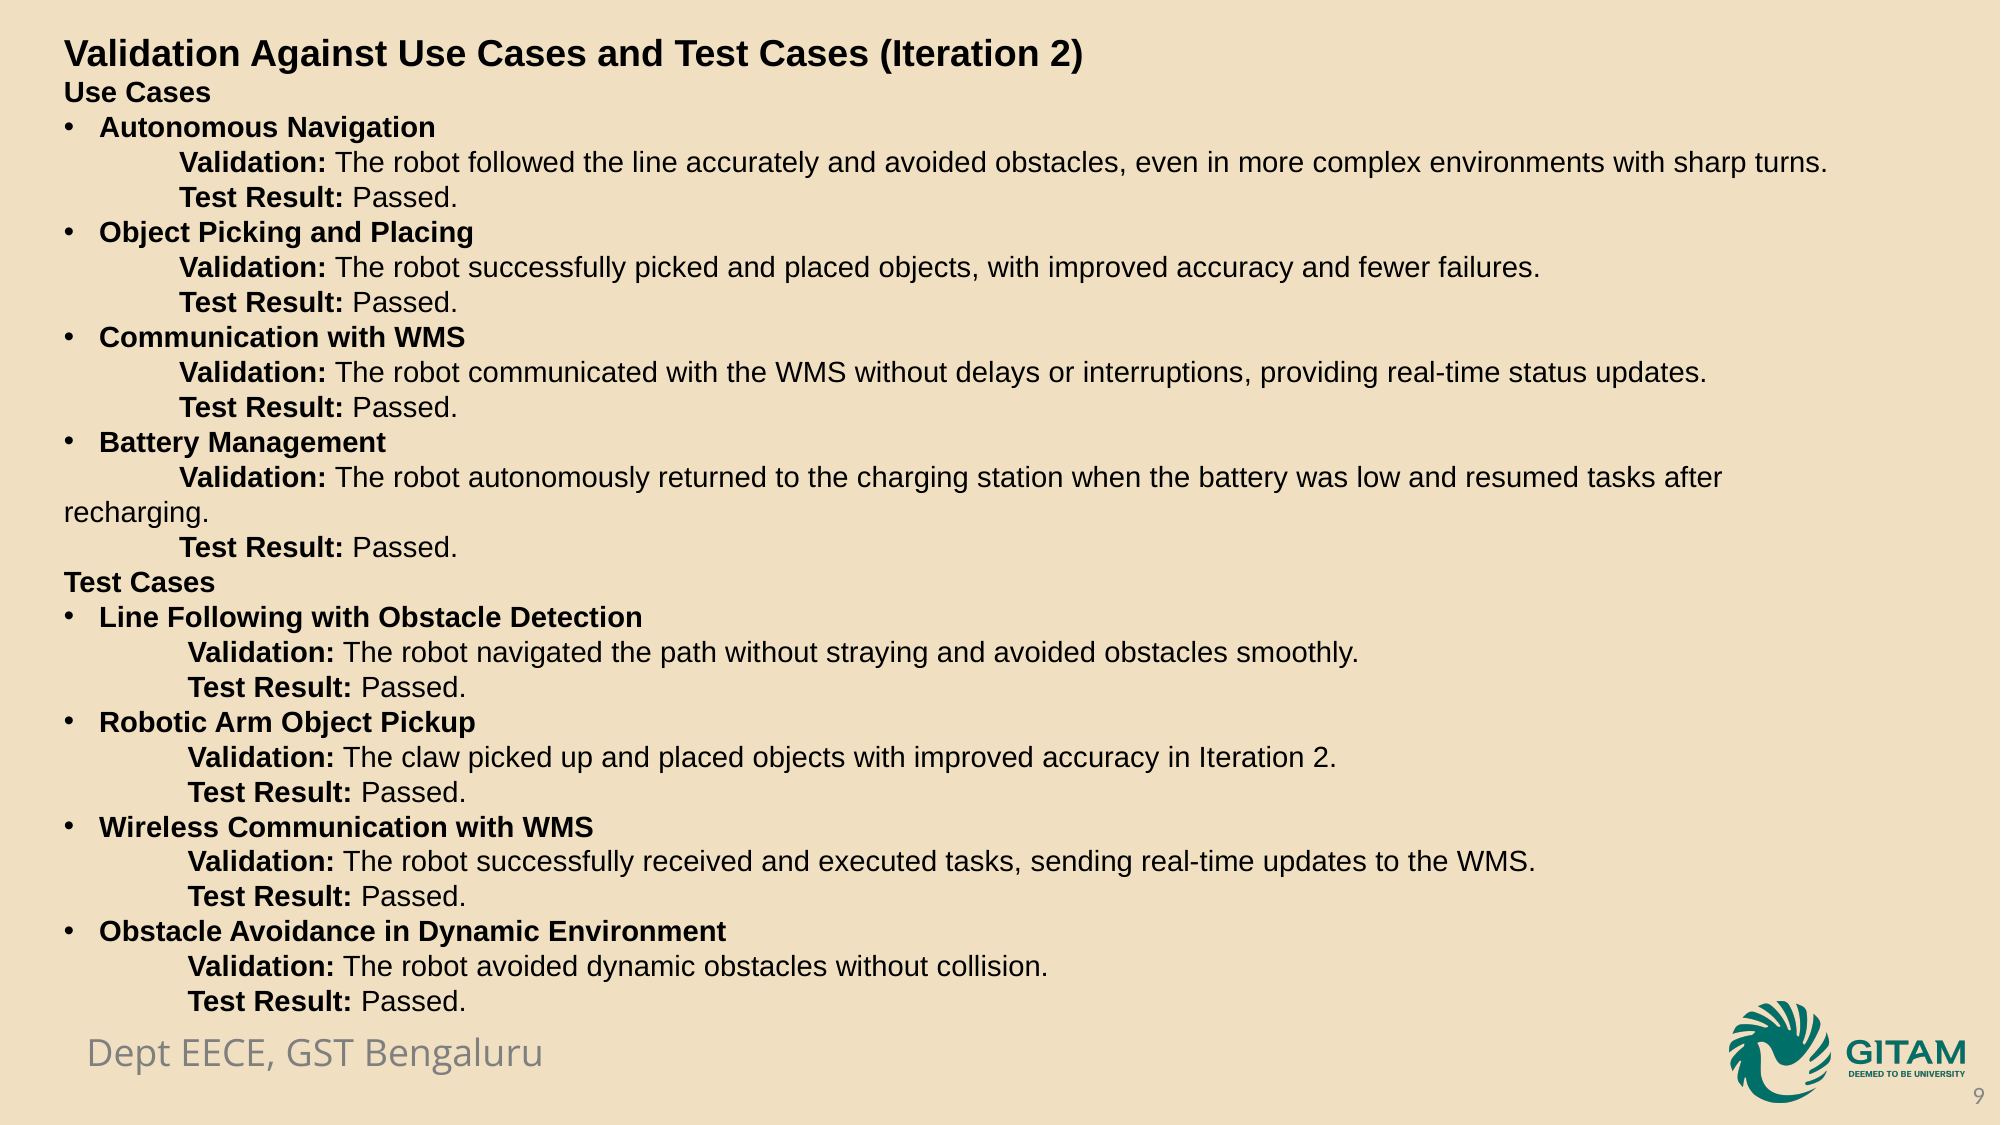

Validation Against Use Cases and Test Cases (Iteration 2)
Use Cases
Autonomous Navigation
              Validation: The robot followed the line accurately and avoided obstacles, even in more complex environments with sharp turns.
              Test Result: Passed.
Object Picking and Placing
              Validation: The robot successfully picked and placed objects, with improved accuracy and fewer failures.
              Test Result: Passed.
Communication with WMS
              Validation: The robot communicated with the WMS without delays or interruptions, providing real-time status updates.
              Test Result: Passed.
Battery Management
              Validation: The robot autonomously returned to the charging station when the battery was low and resumed tasks after      recharging.
              Test Result: Passed.
Test Cases
Line Following with Obstacle Detection
               Validation: The robot navigated the path without straying and avoided obstacles smoothly.
               Test Result: Passed.
Robotic Arm Object Pickup
               Validation: The claw picked up and placed objects with improved accuracy in Iteration 2.
               Test Result: Passed.
Wireless Communication with WMS
               Validation: The robot successfully received and executed tasks, sending real-time updates to the WMS.
               Test Result: Passed.
Obstacle Avoidance in Dynamic Environment
               Validation: The robot avoided dynamic obstacles without collision.
               Test Result: Passed.

9